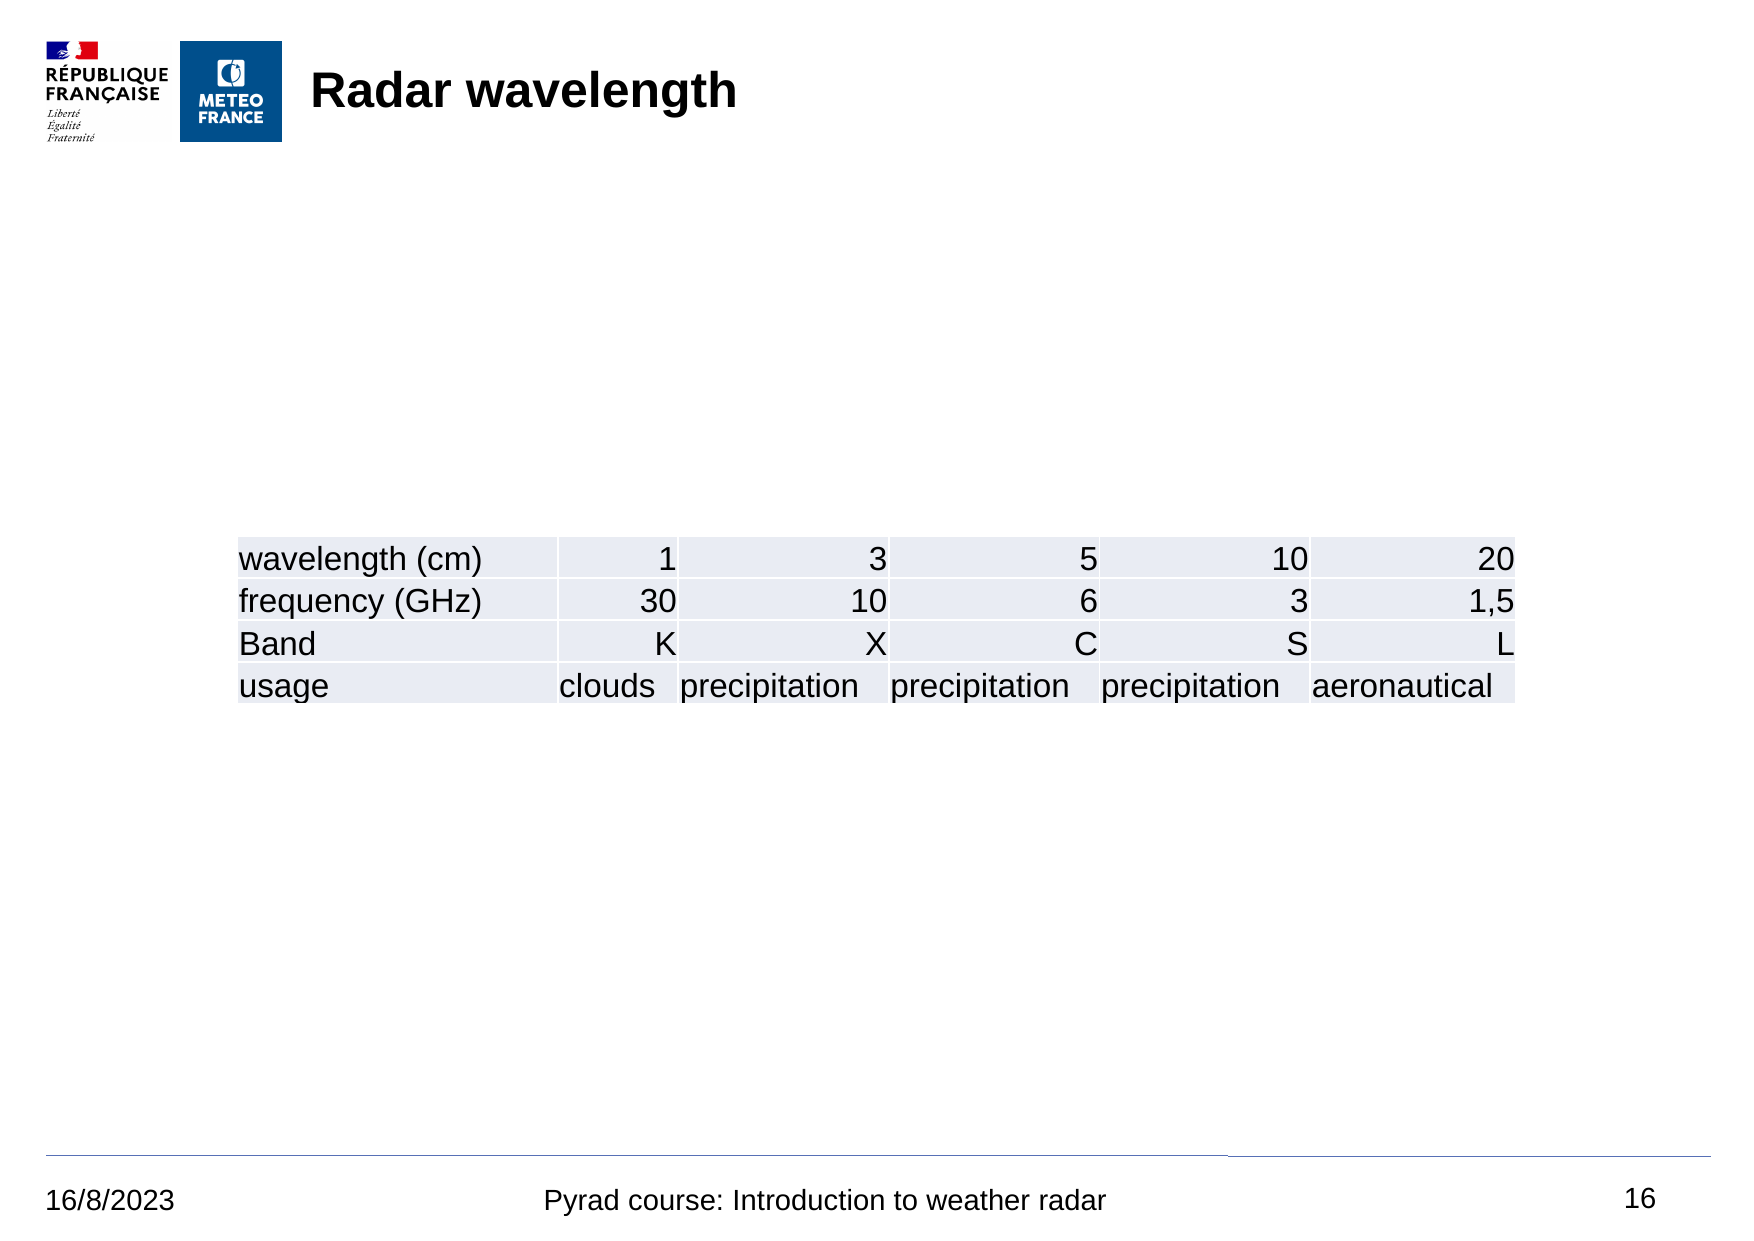

# Radar wavelength
| wavelength (cm) | 1 | 3 | 5 | 10 | 20 |
| --- | --- | --- | --- | --- | --- |
| frequency (GHz) | 30 | 10 | 6 | 3 | 1,5 |
| Band | K | X | C | S | L |
| usage | clouds | precipitation | precipitation | precipitation | aeronautical |
16
16/8/2023
Pyrad course: Introduction to weather radar